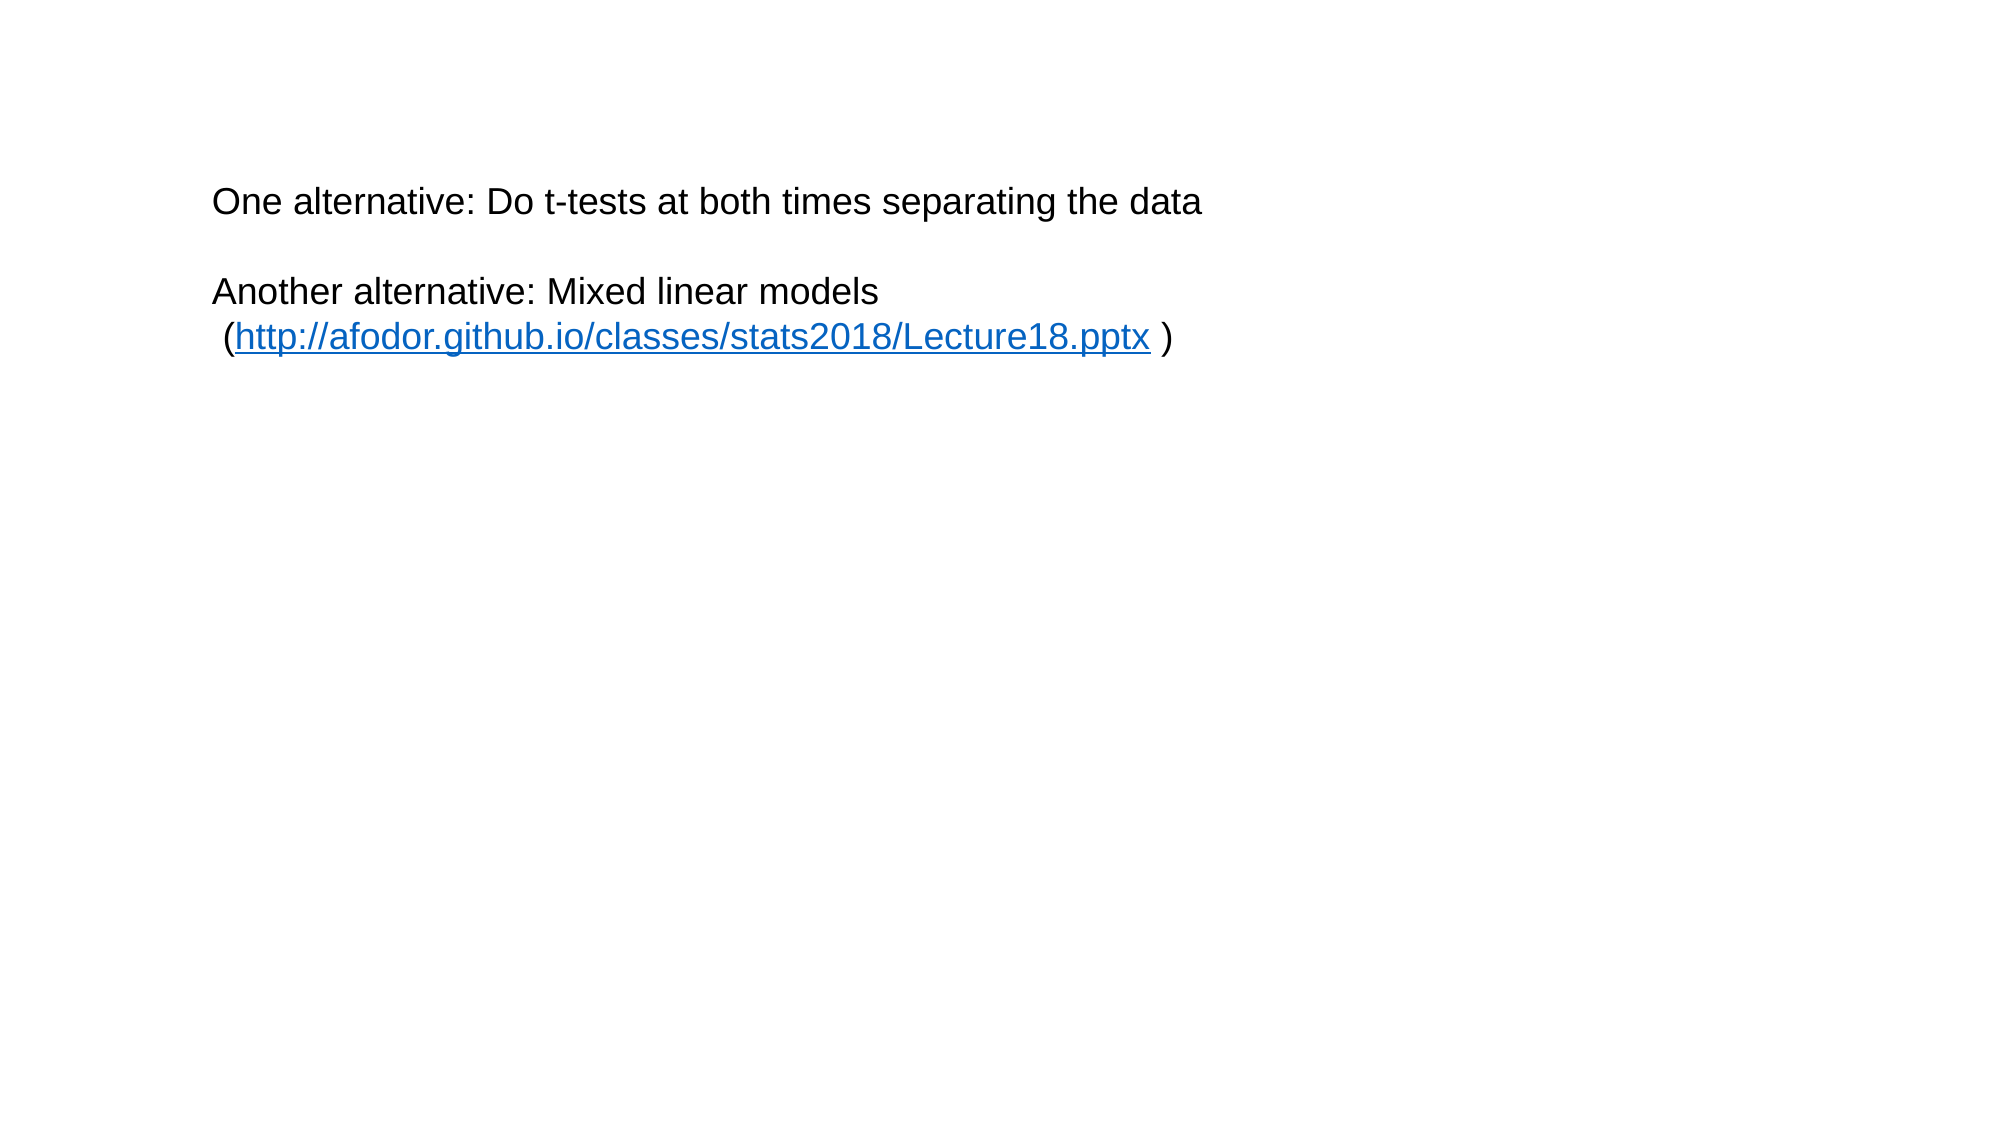

One alternative: Do t-tests at both times separating the data

Another alternative: Mixed linear models
 (http://afodor.github.io/classes/stats2018/Lecture18.pptx )